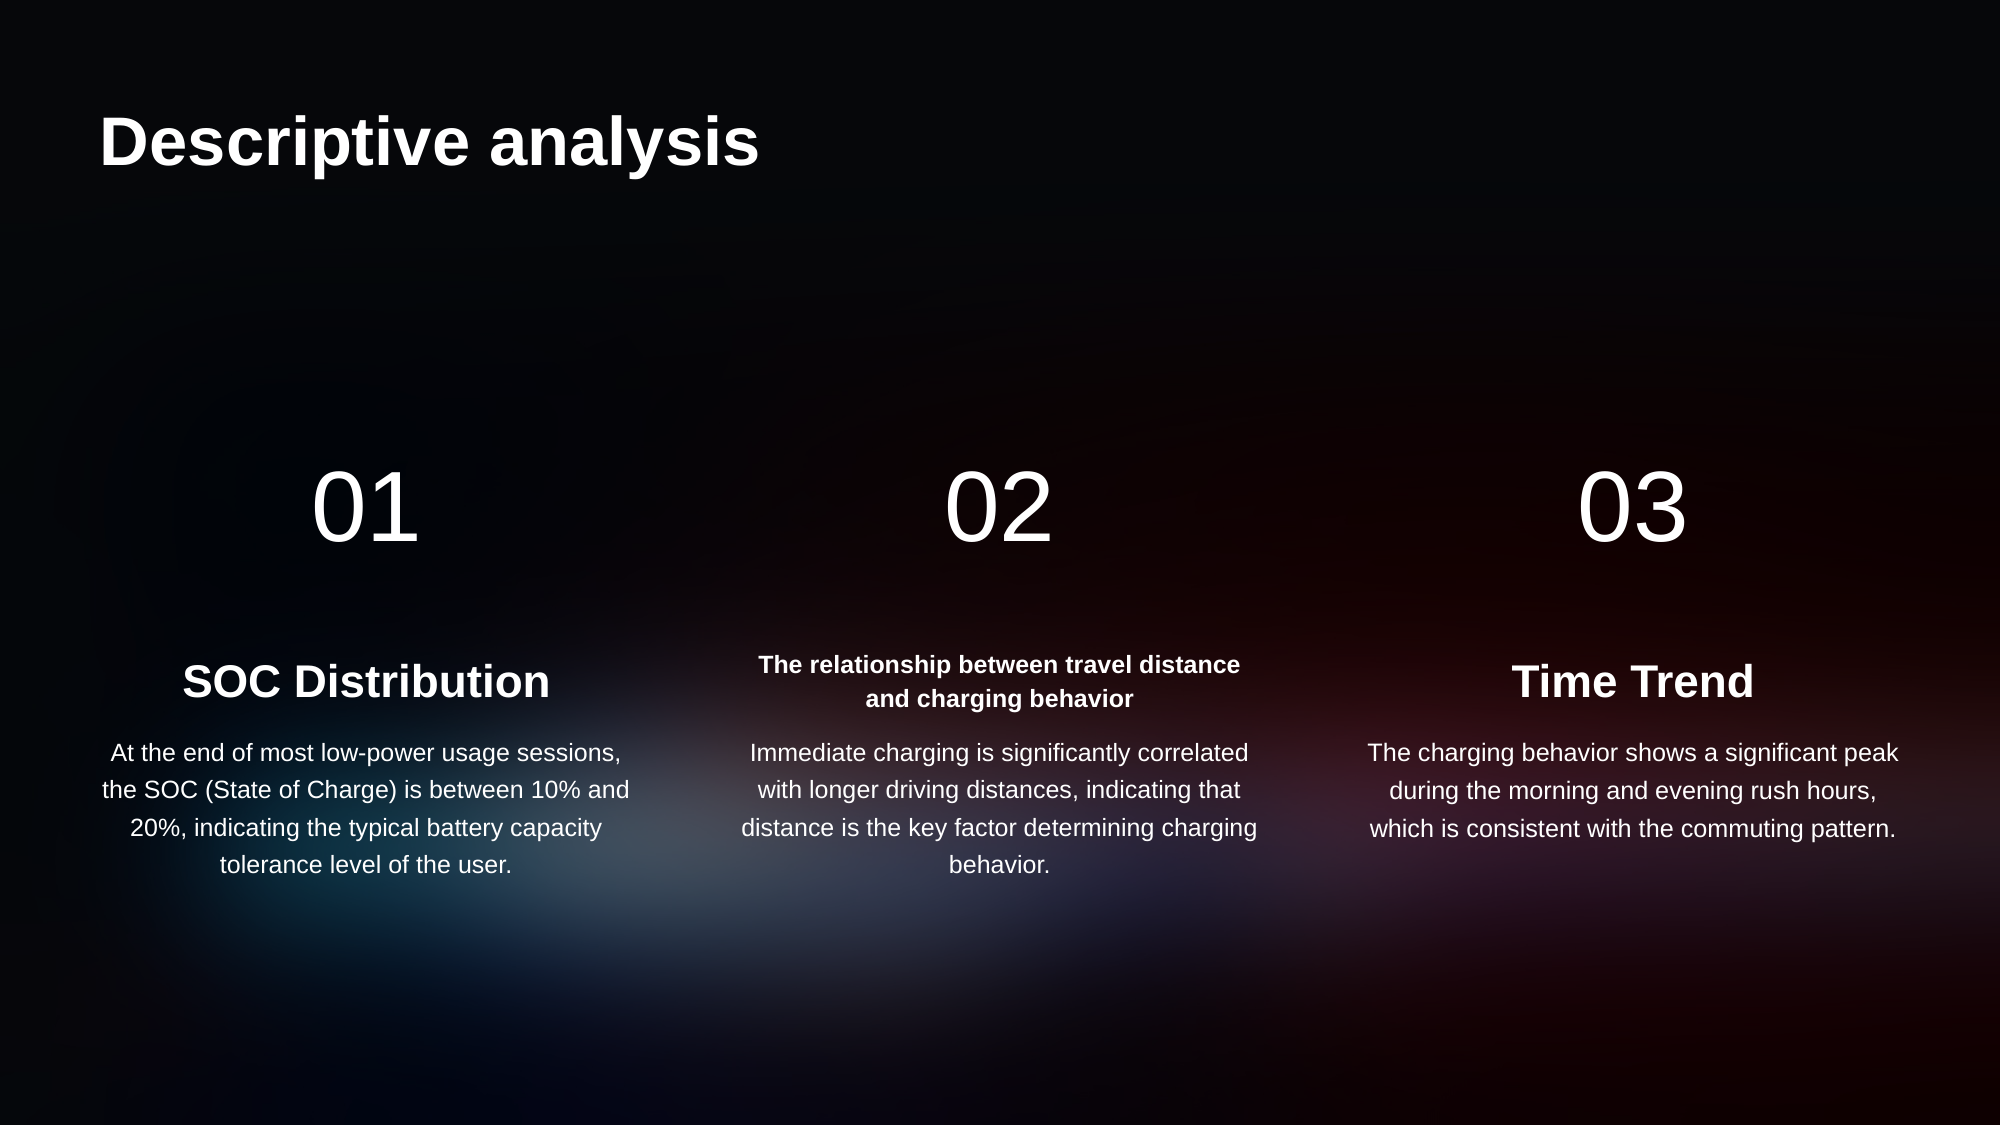

Descriptive analysis

01
02
03
SOC Distribution
The relationship between travel distance and charging behavior
Time Trend
At the end of most low-power usage sessions, the SOC (State of Charge) is between 10% and 20%, indicating the typical battery capacity tolerance level of the user.
Immediate charging is significantly correlated with longer driving distances, indicating that distance is the key factor determining charging behavior.
The charging behavior shows a significant peak during the morning and evening rush hours, which is consistent with the commuting pattern.